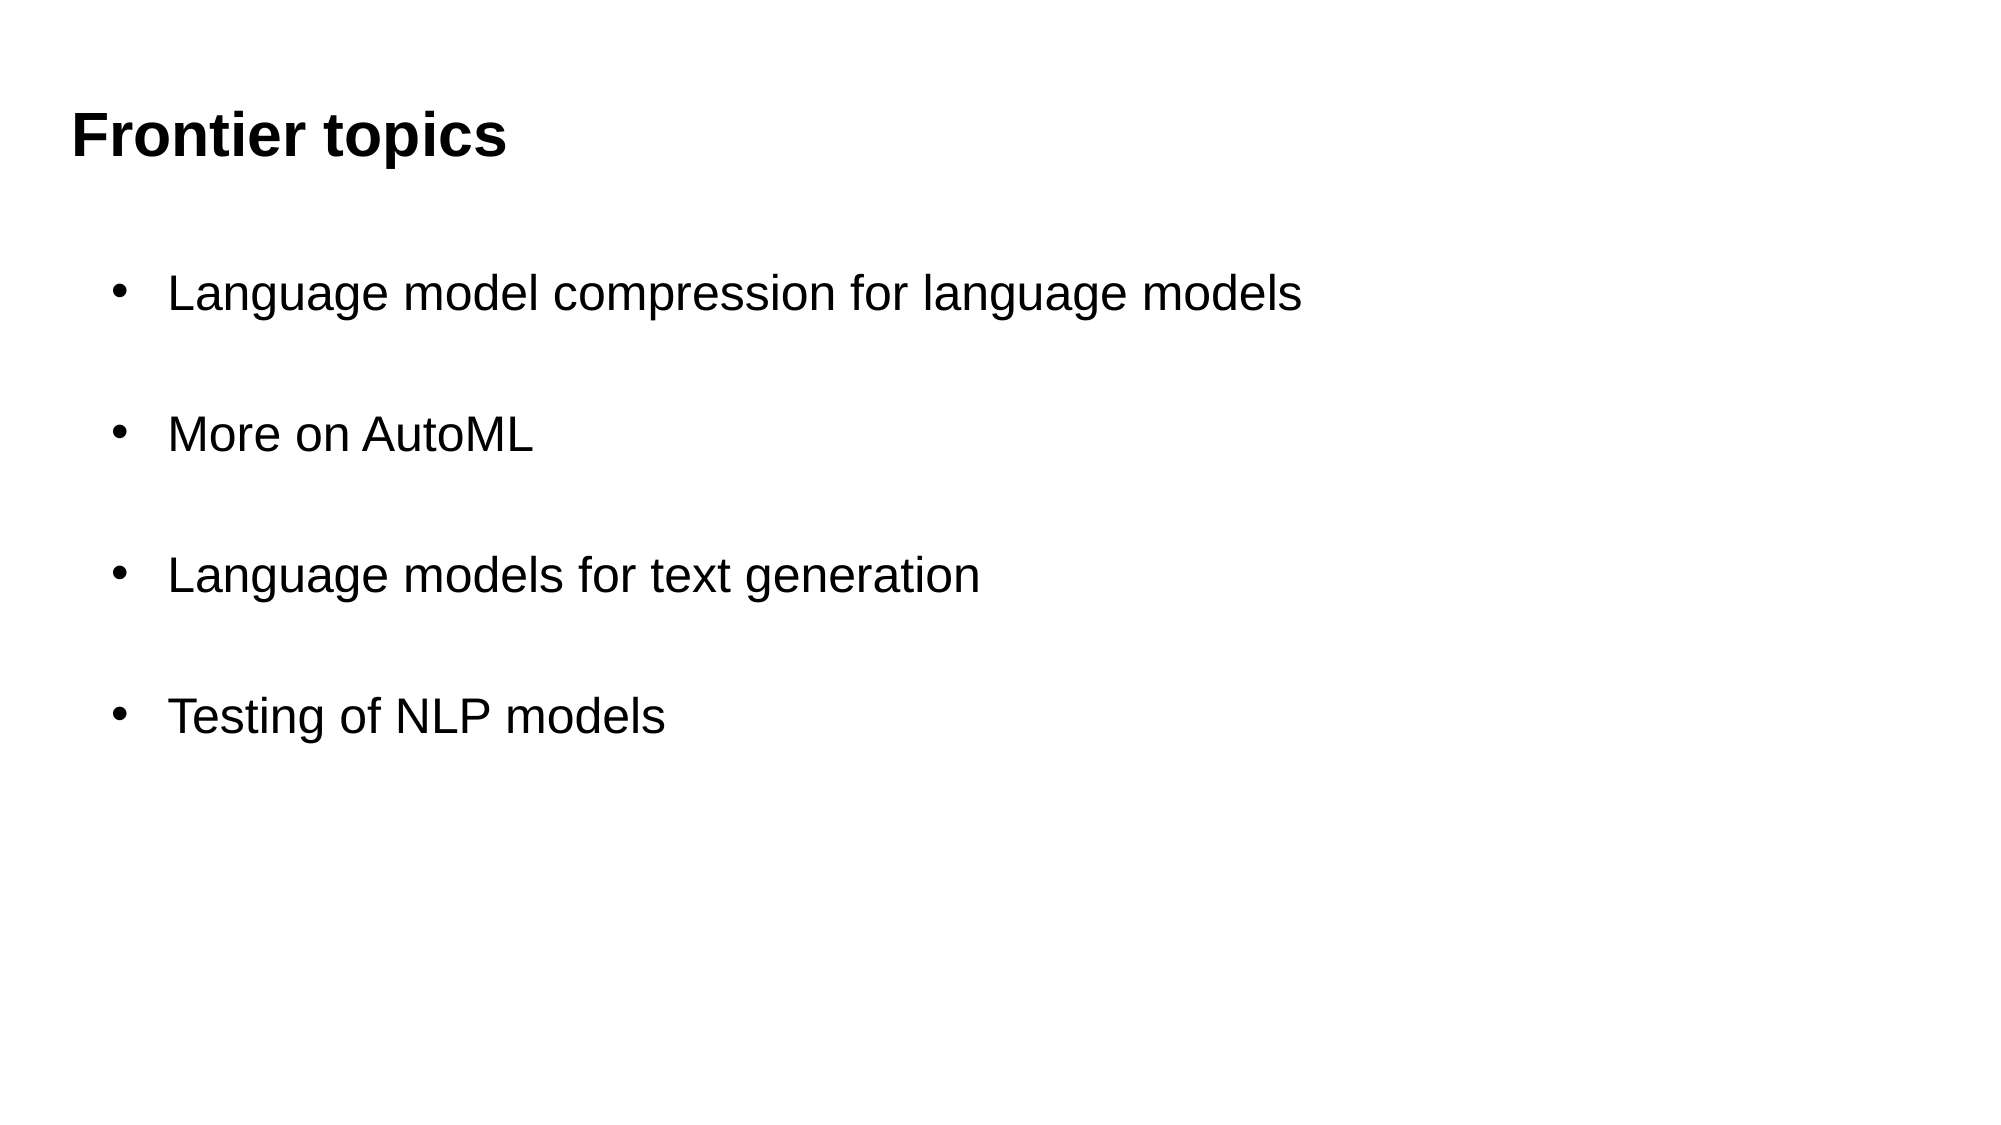

Frontier topics
Language model compression for language models

More on AutoML

Language models for text generation

Testing of NLP models
2